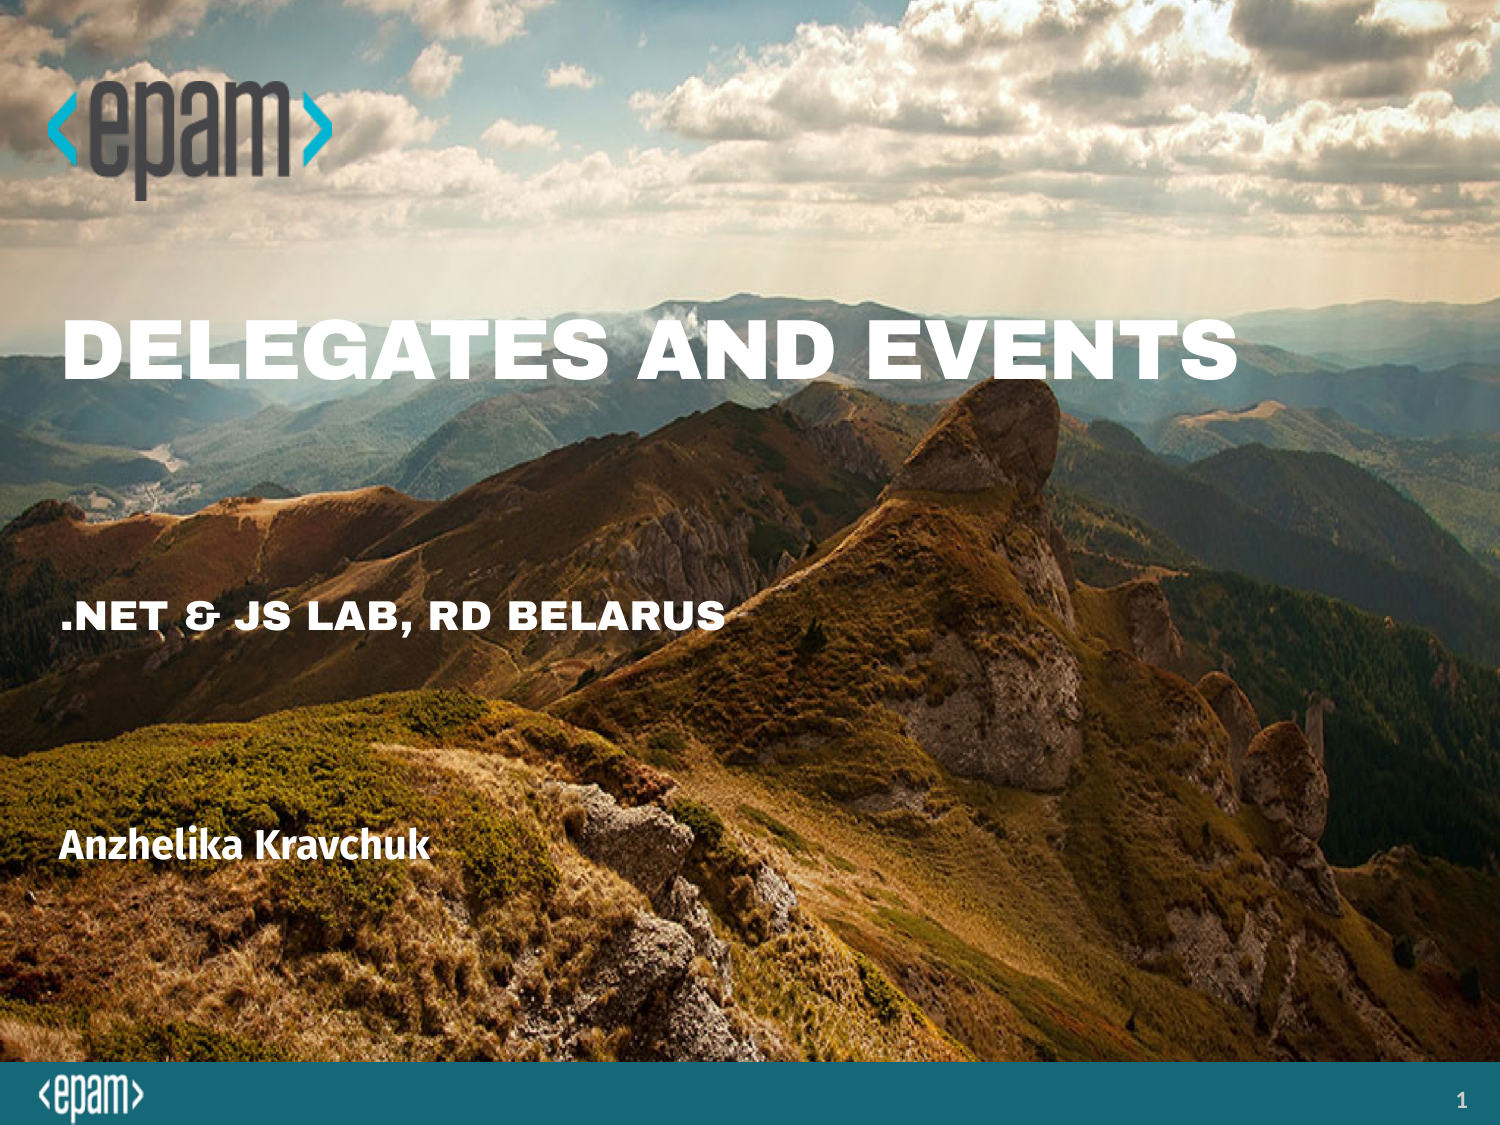

Delegates And Events
.NET & JS Lab, RD belarus
Anzhelika Kravchuk